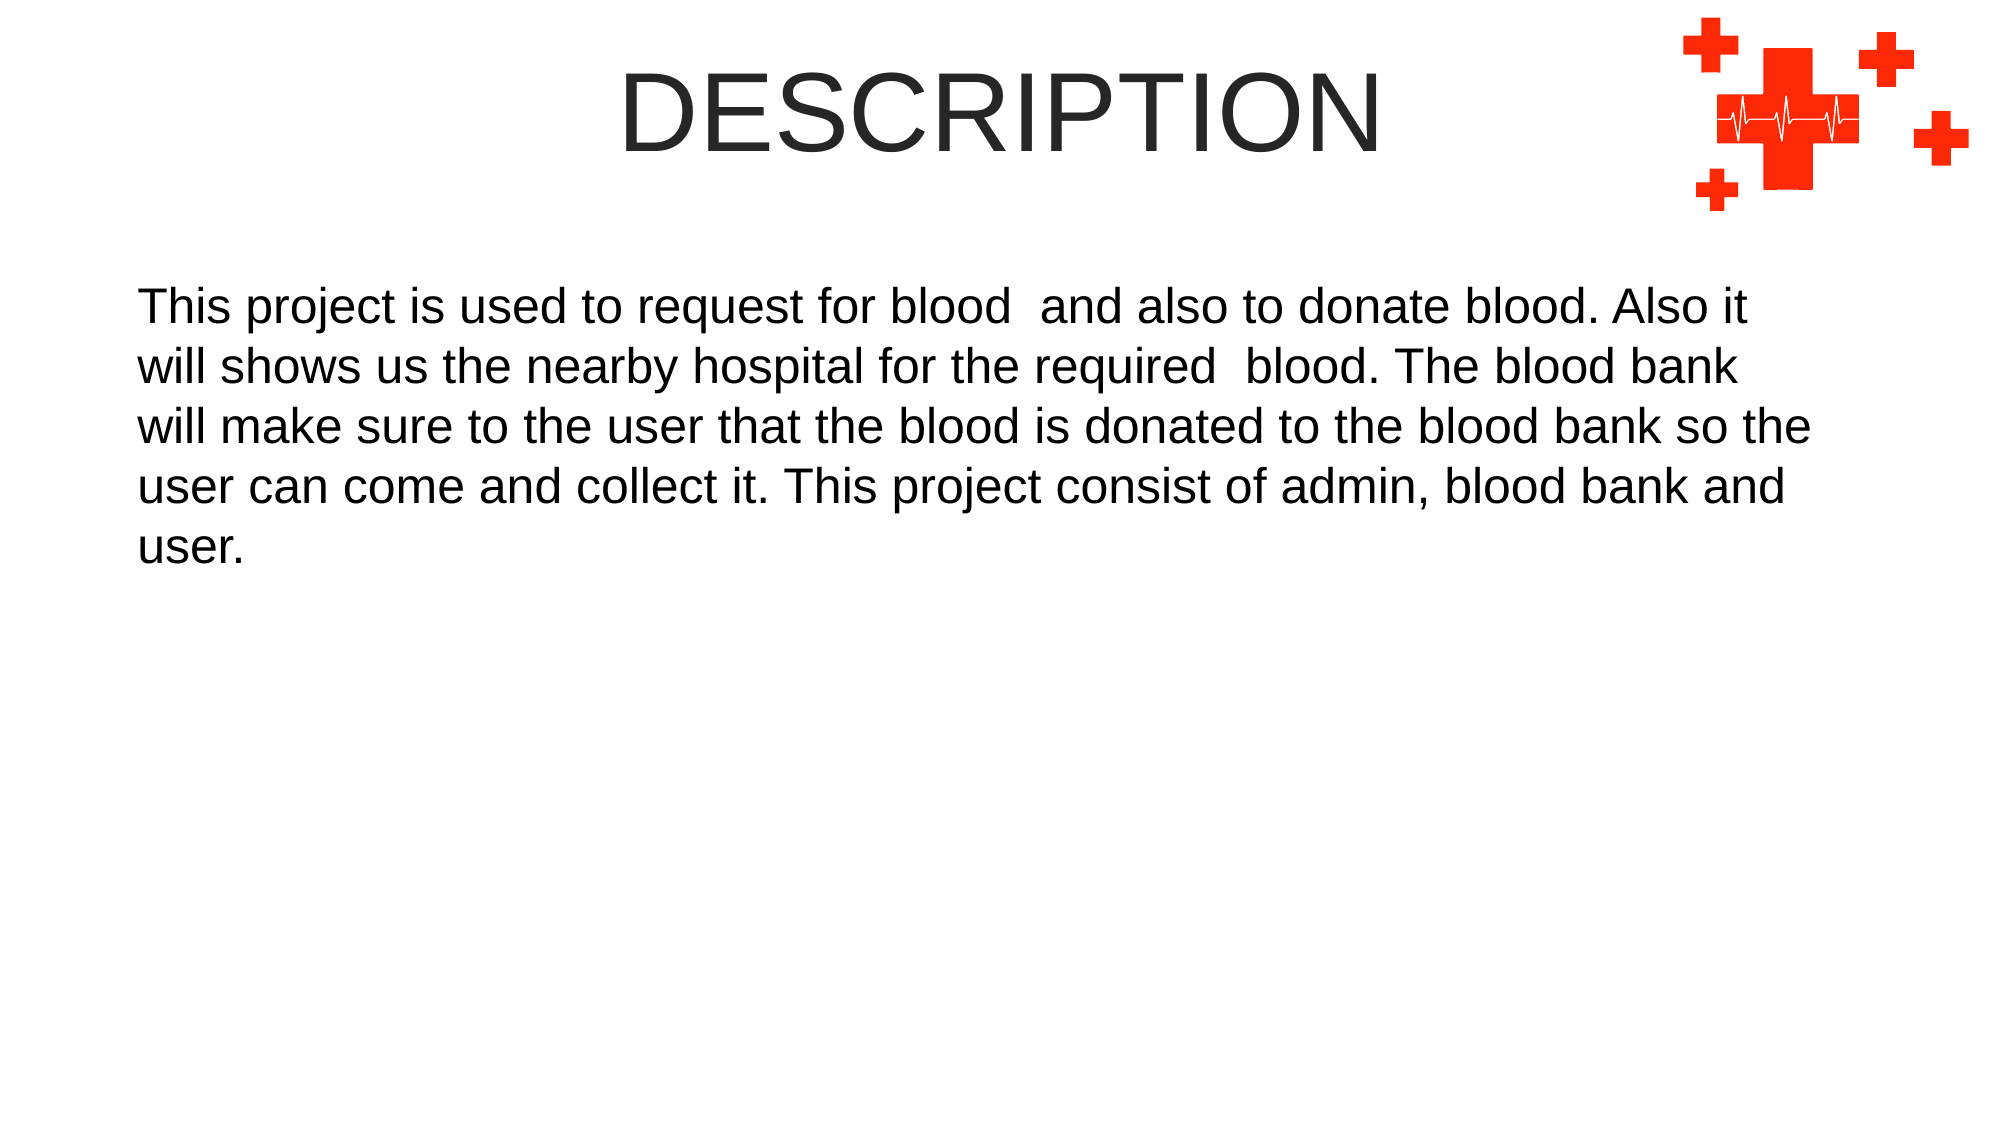

DESCRIPTION
This project is used to request for blood  and also to donate blood. Also it will shows us the nearby hospital for the required  blood. The blood bank will make sure to the user that the blood is donated to the blood bank so the user can come and collect it. This project consist of admin, blood bank and user.